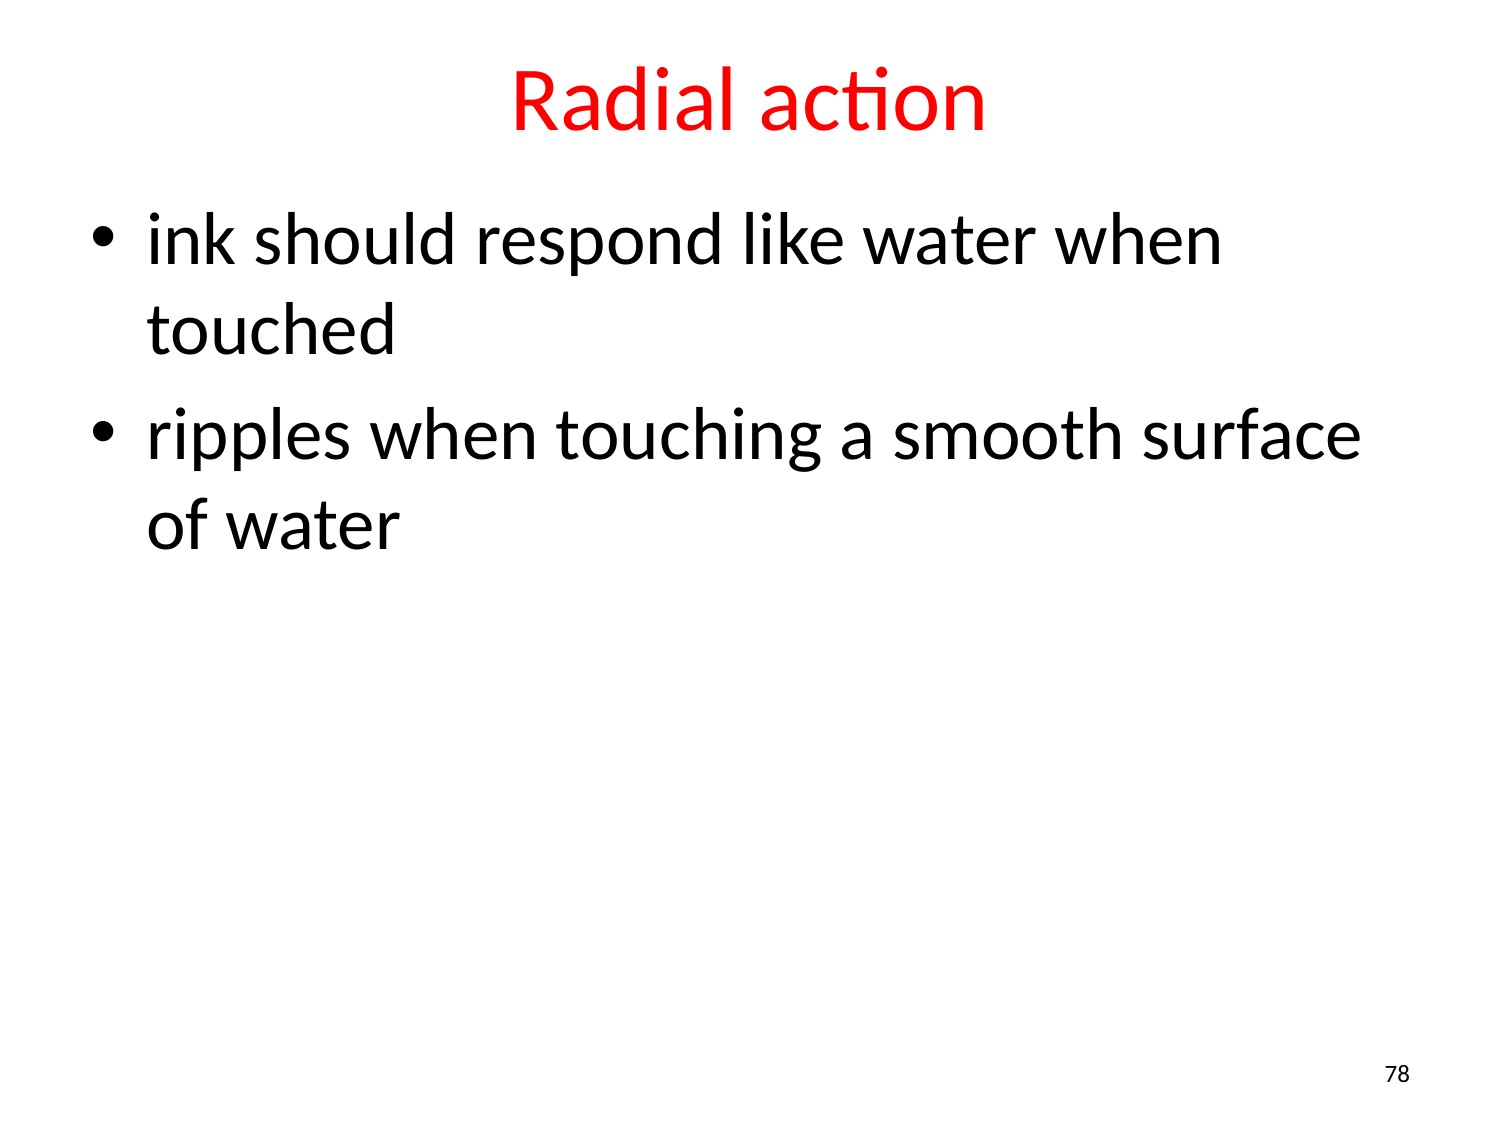

# Radial action
ink should respond like water when touched
ripples when touching a smooth surface of water
78